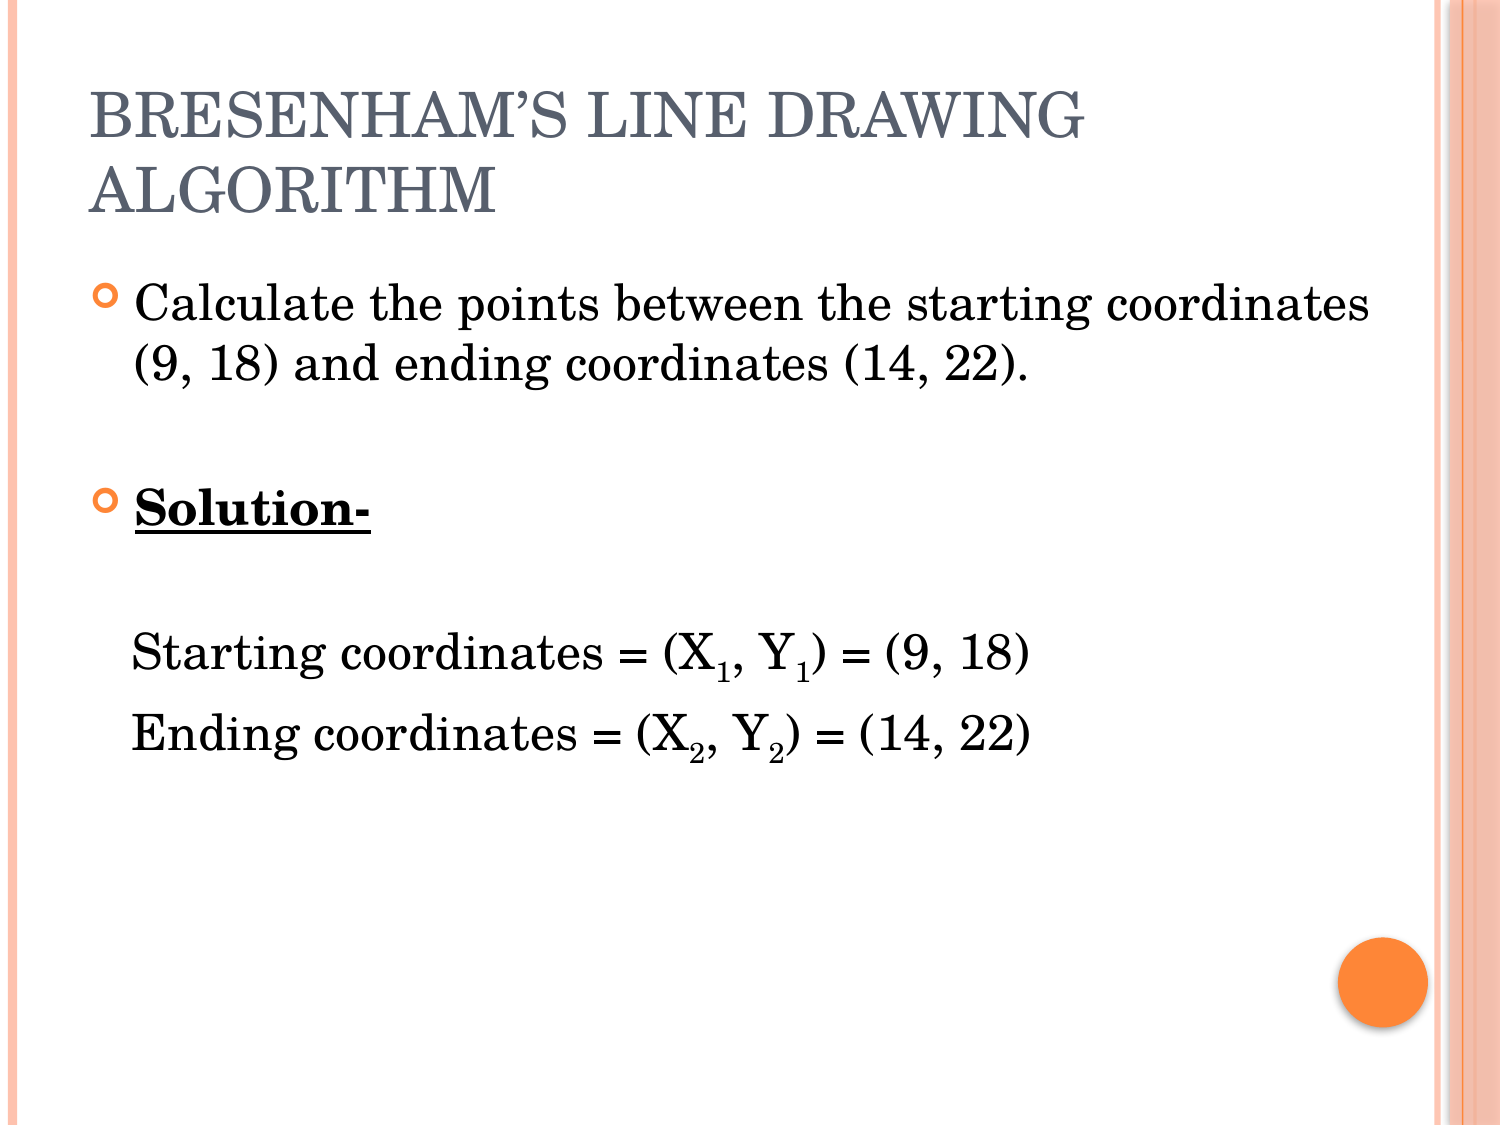

# Bresenham’s line drawing algorithm
Calculate the points between the starting coordinates (9, 18) and ending coordinates (14, 22).

Solution-

   Starting coordinates = (X1, Y1) = (9, 18)
   Ending coordinates = (X2, Y2) = (14, 22)